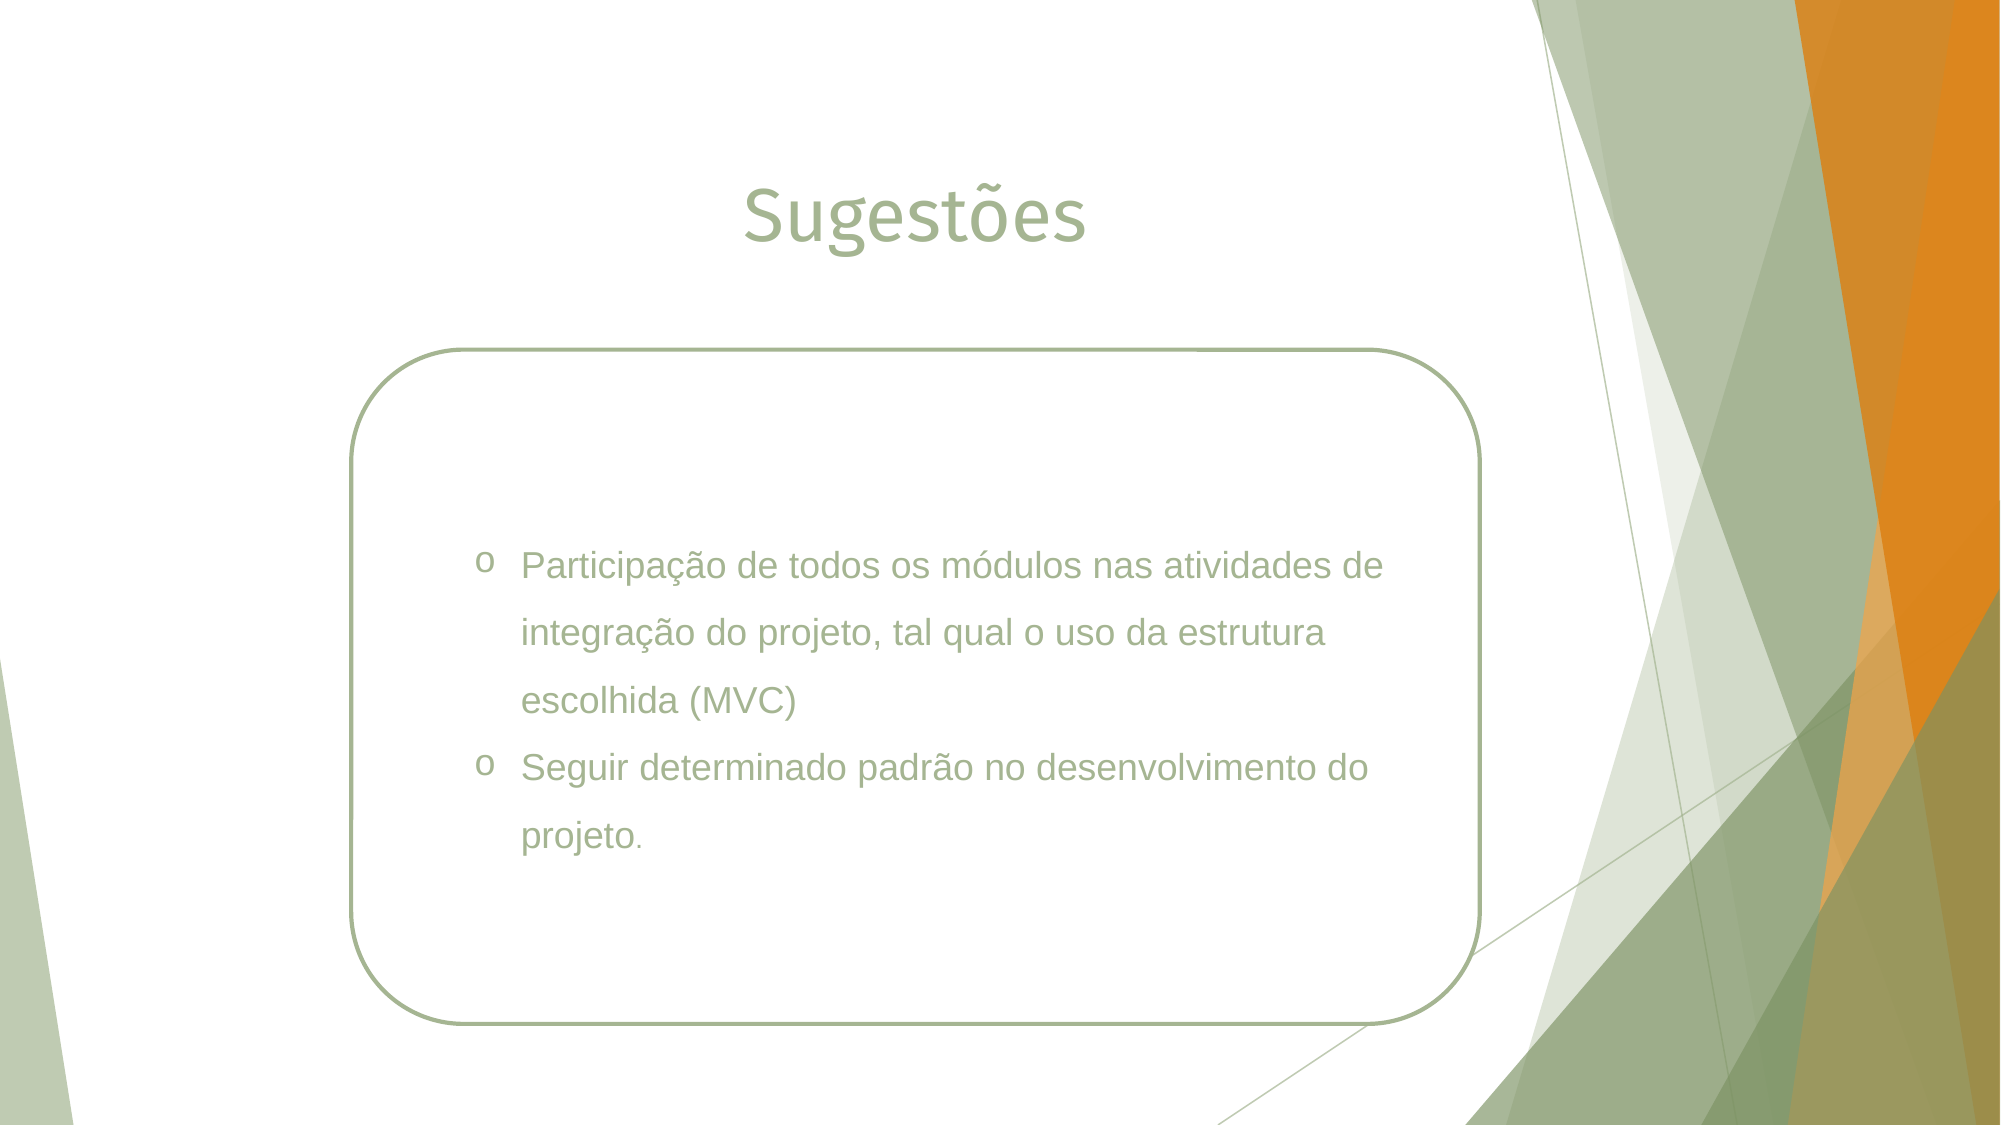

# Sugestões
Participação de todos os módulos nas atividades de integração do projeto, tal qual o uso da estrutura escolhida (MVC)
Seguir determinado padrão no desenvolvimento do projeto.